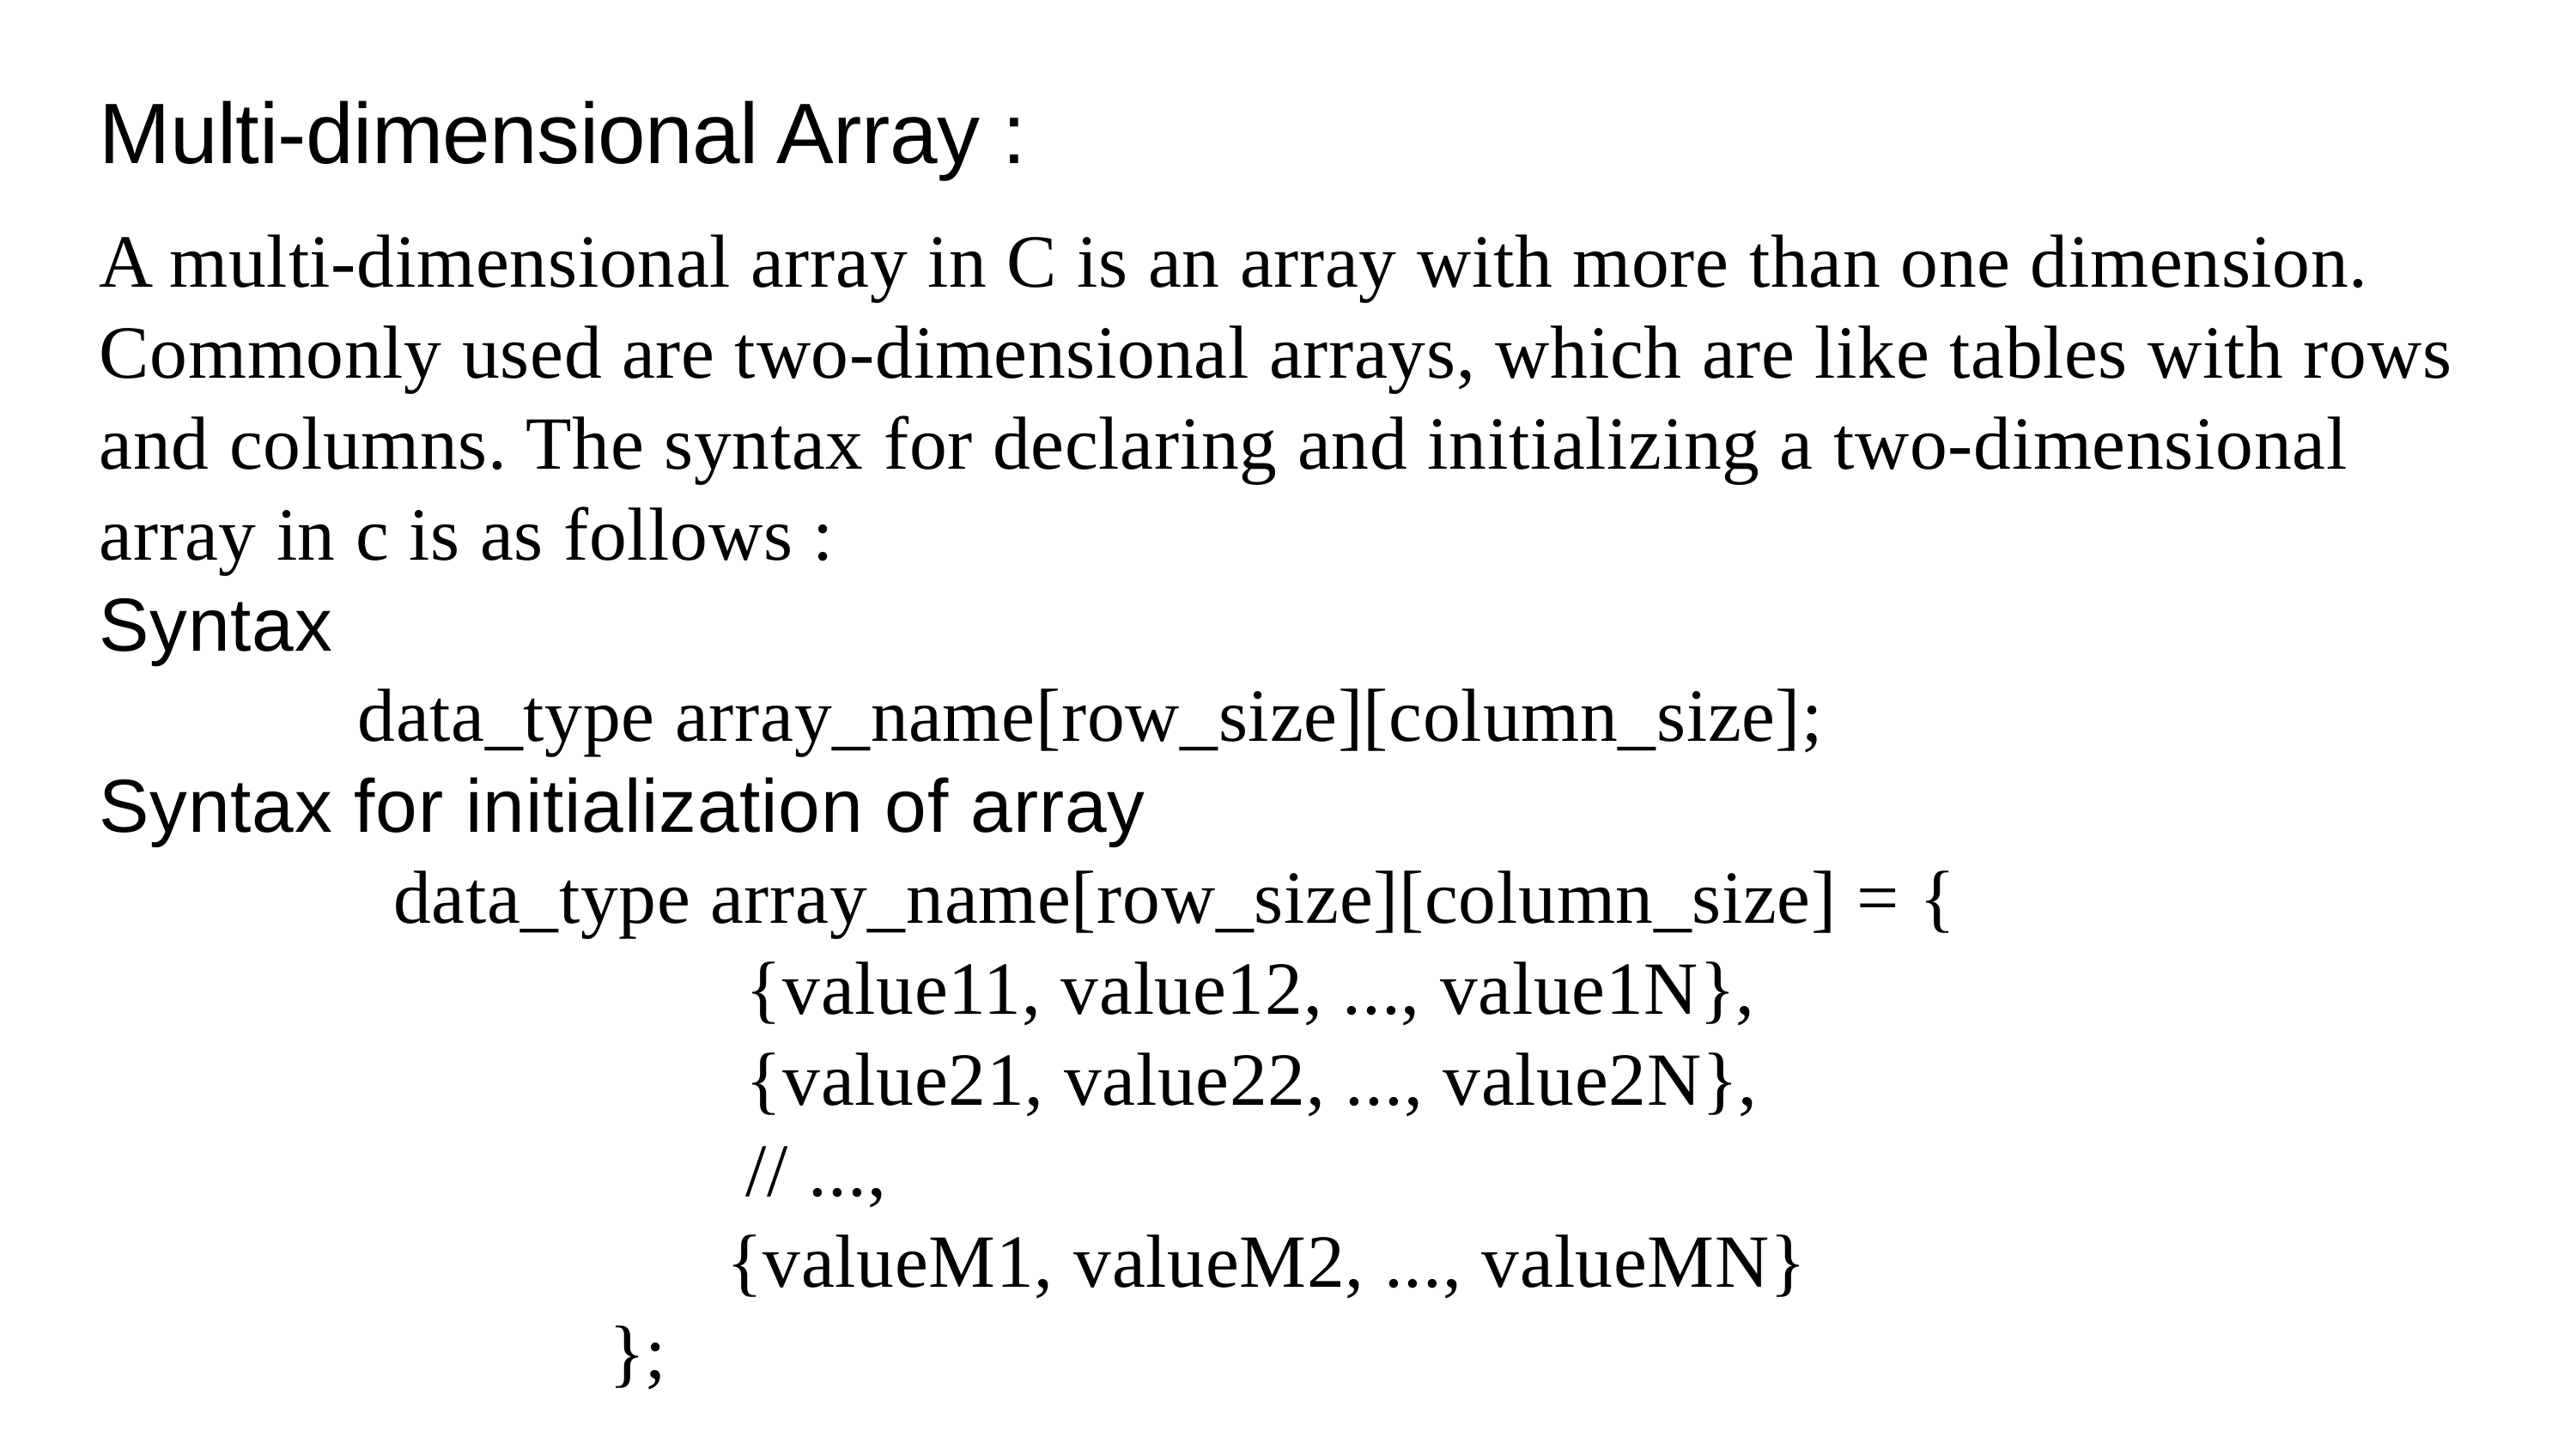

Multi-dimensional Array :
A multi-dimensional array in C is an array with more than one dimension. Commonly used are two-dimensional arrays, which are like tables with rows and columns. The syntax for declaring and initializing a two-dimensional array in c is as follows :
Syntax
            data_type array_name[row_size][column_size];
Syntax for initialization of array
               data_type array_name[row_size][column_size] = {
                                 {value11, value12, ..., value1N},
                                 {value21, value22, ..., value2N},
                                 // ...,
                                {valueM1, valueM2, ..., valueMN}
                          };